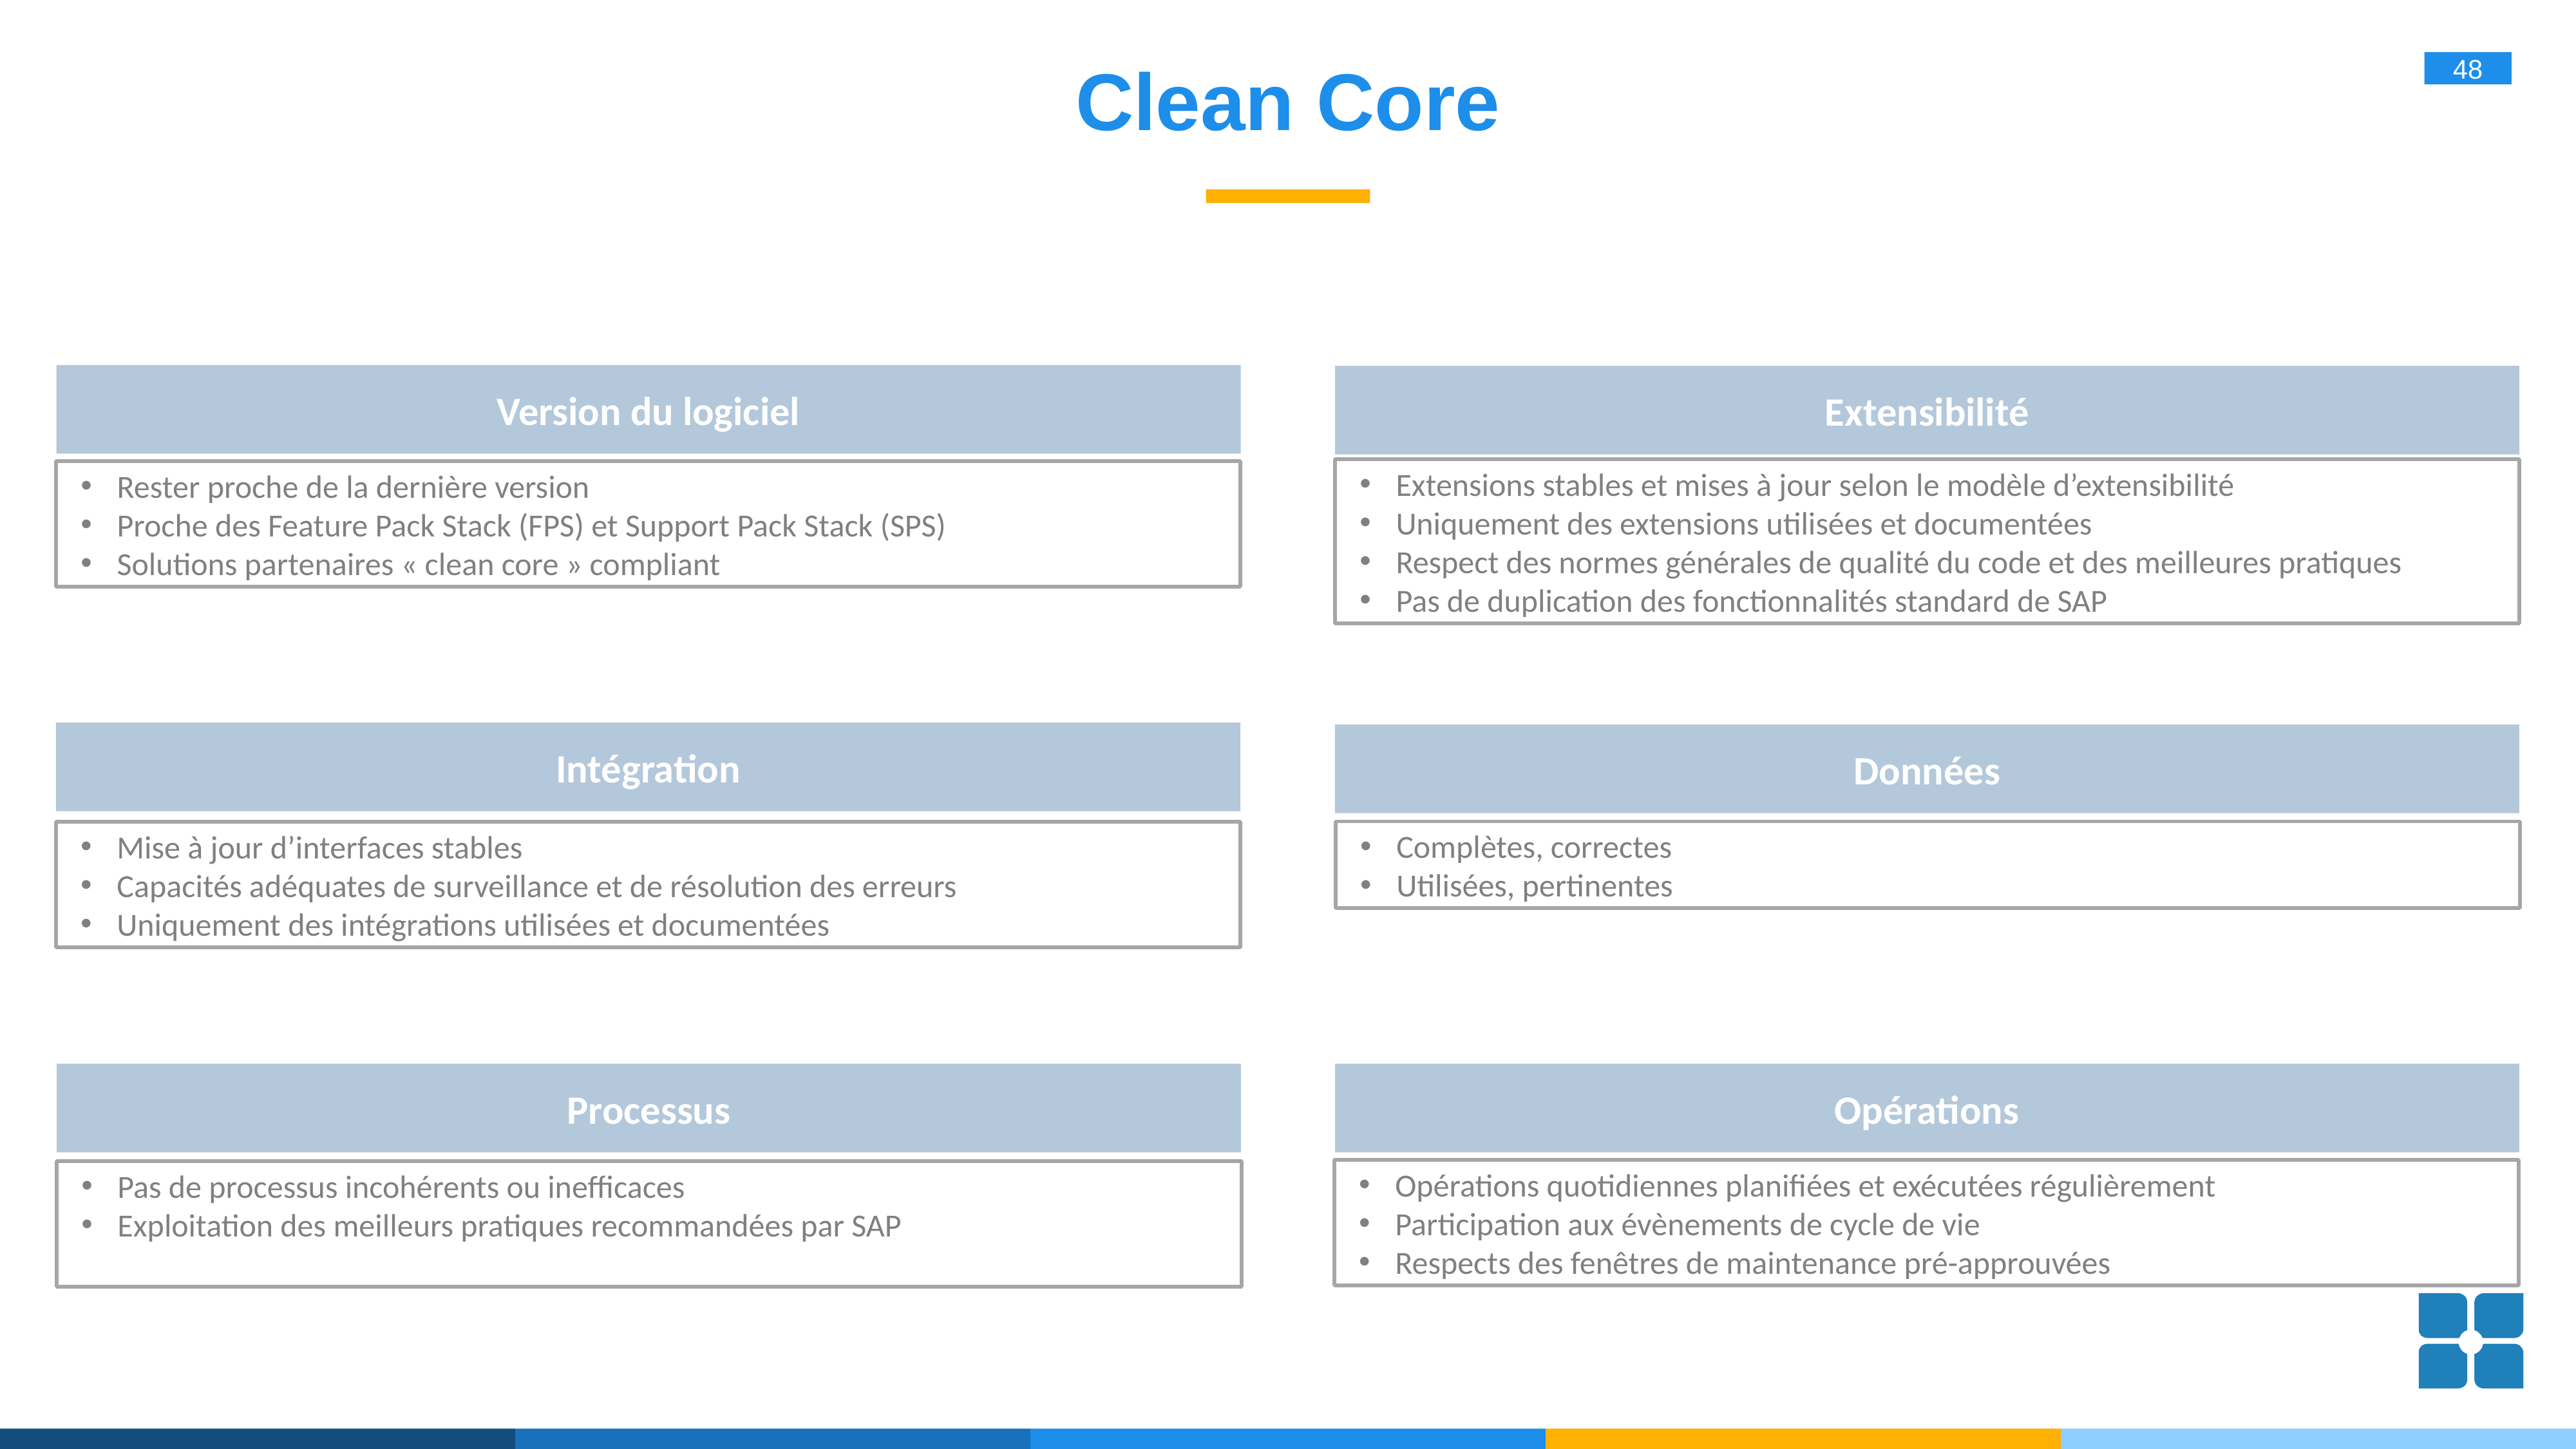

# Clean Core

Version du logiciel
Extensibilité
Extensions stables et mises à jour selon le modèle d’extensibilité
Uniquement des extensions utilisées et documentées
Respect des normes générales de qualité du code et des meilleures pratiques
Pas de duplication des fonctionnalités standard de SAP
Rester proche de la dernière version
Proche des Feature Pack Stack (FPS) et Support Pack Stack (SPS)
Solutions partenaires « clean core » compliant
Intégration
Données

Complètes, correctes
Utilisées, pertinentes
Mise à jour d’interfaces stables
Capacités adéquates de surveillance et de résolution des erreurs
Uniquement des intégrations utilisées et documentées

Processus
Opérations
Opérations quotidiennes planifiées et exécutées régulièrement
Participation aux évènements de cycle de vie
Respects des fenêtres de maintenance pré-approuvées
Pas de processus incohérents ou inefficaces
Exploitation des meilleurs pratiques recommandées par SAP